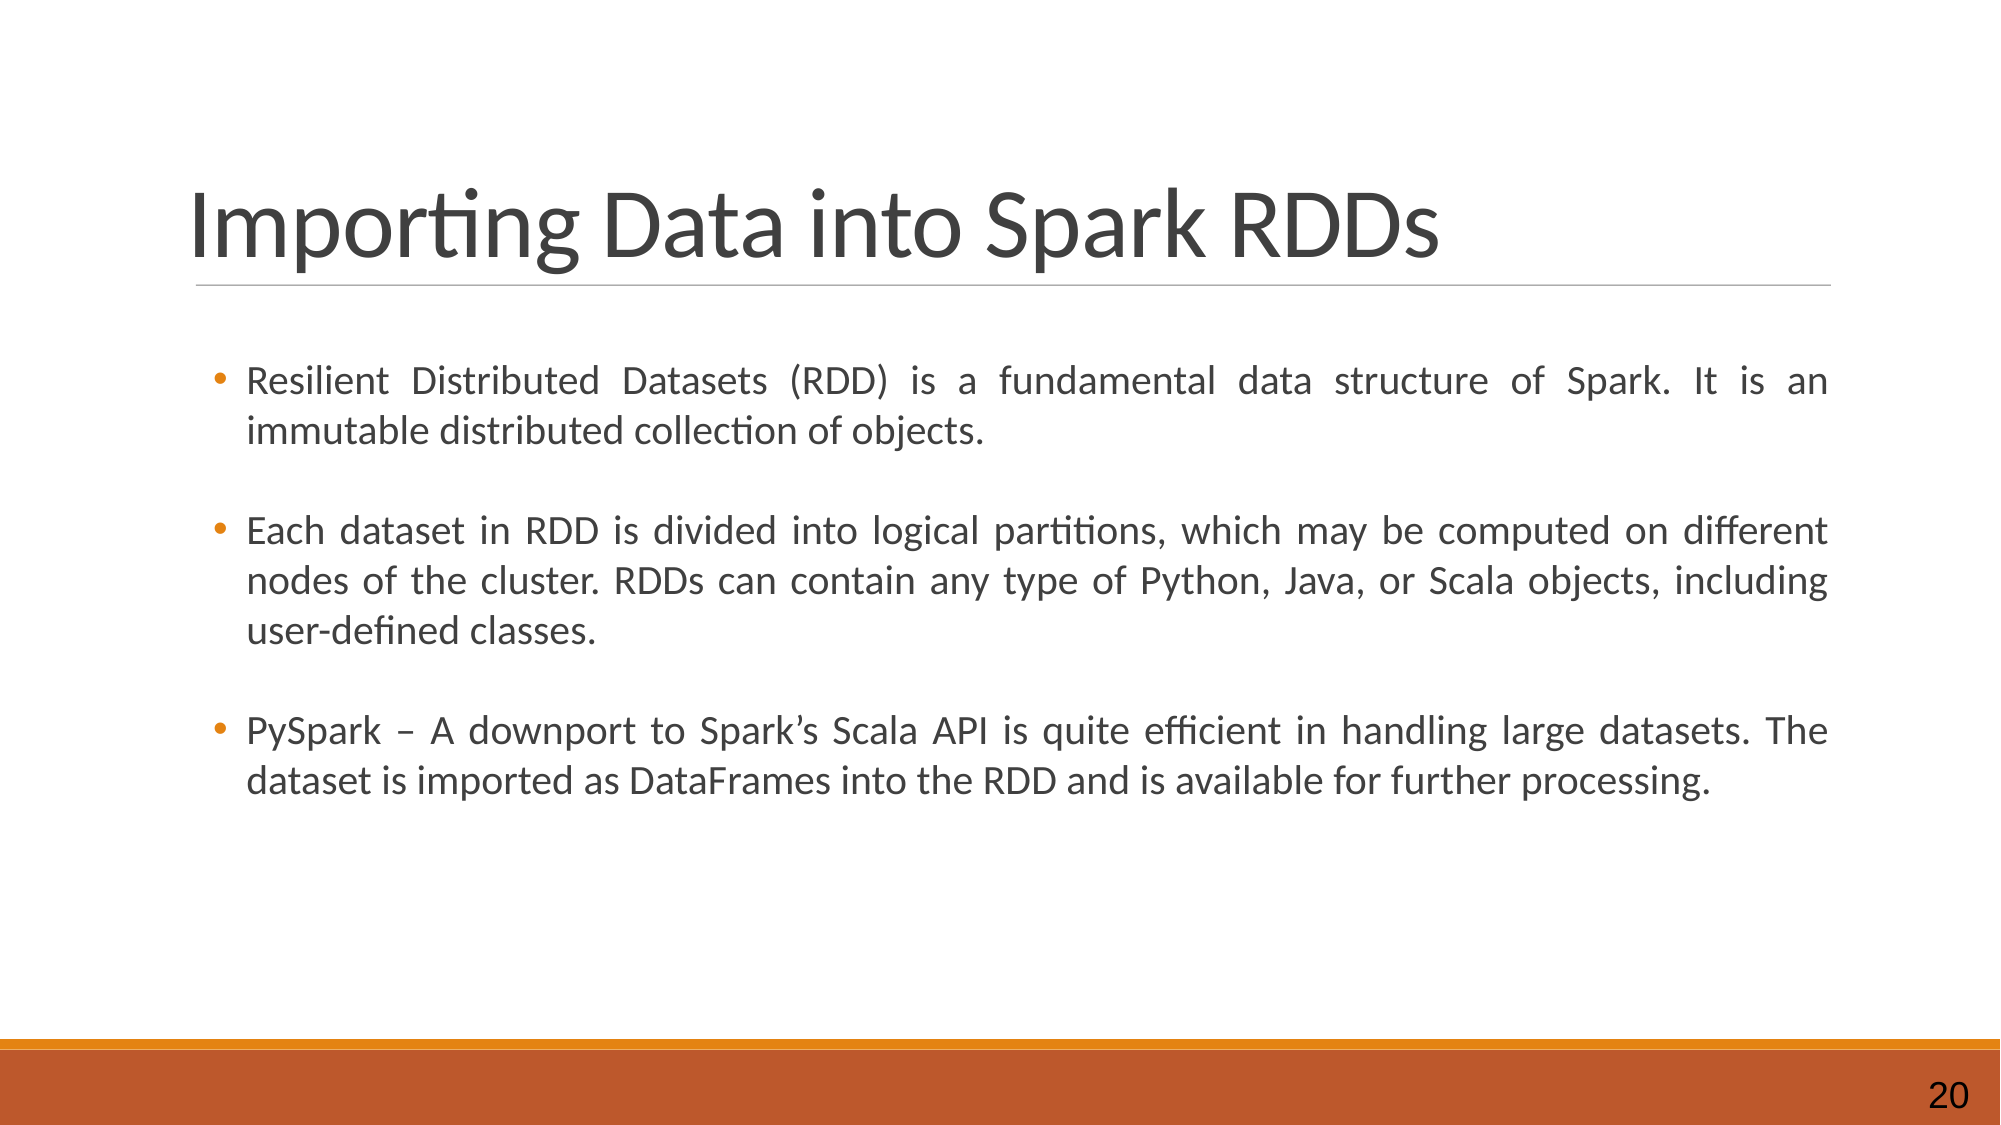

Importing Data into Spark RDDs

Resilient Distributed Datasets (RDD) is a fundamental data structure of Spark. It is an immutable distributed collection of objects.

Each dataset in RDD is divided into logical partitions, which may be computed on different nodes of the cluster. RDDs can contain any type of Python, Java, or Scala objects, including user-defined classes.

PySpark – A downport to Spark’s Scala API is quite efficient in handling large datasets. The dataset is imported as DataFrames into the RDD and is available for further processing.

20